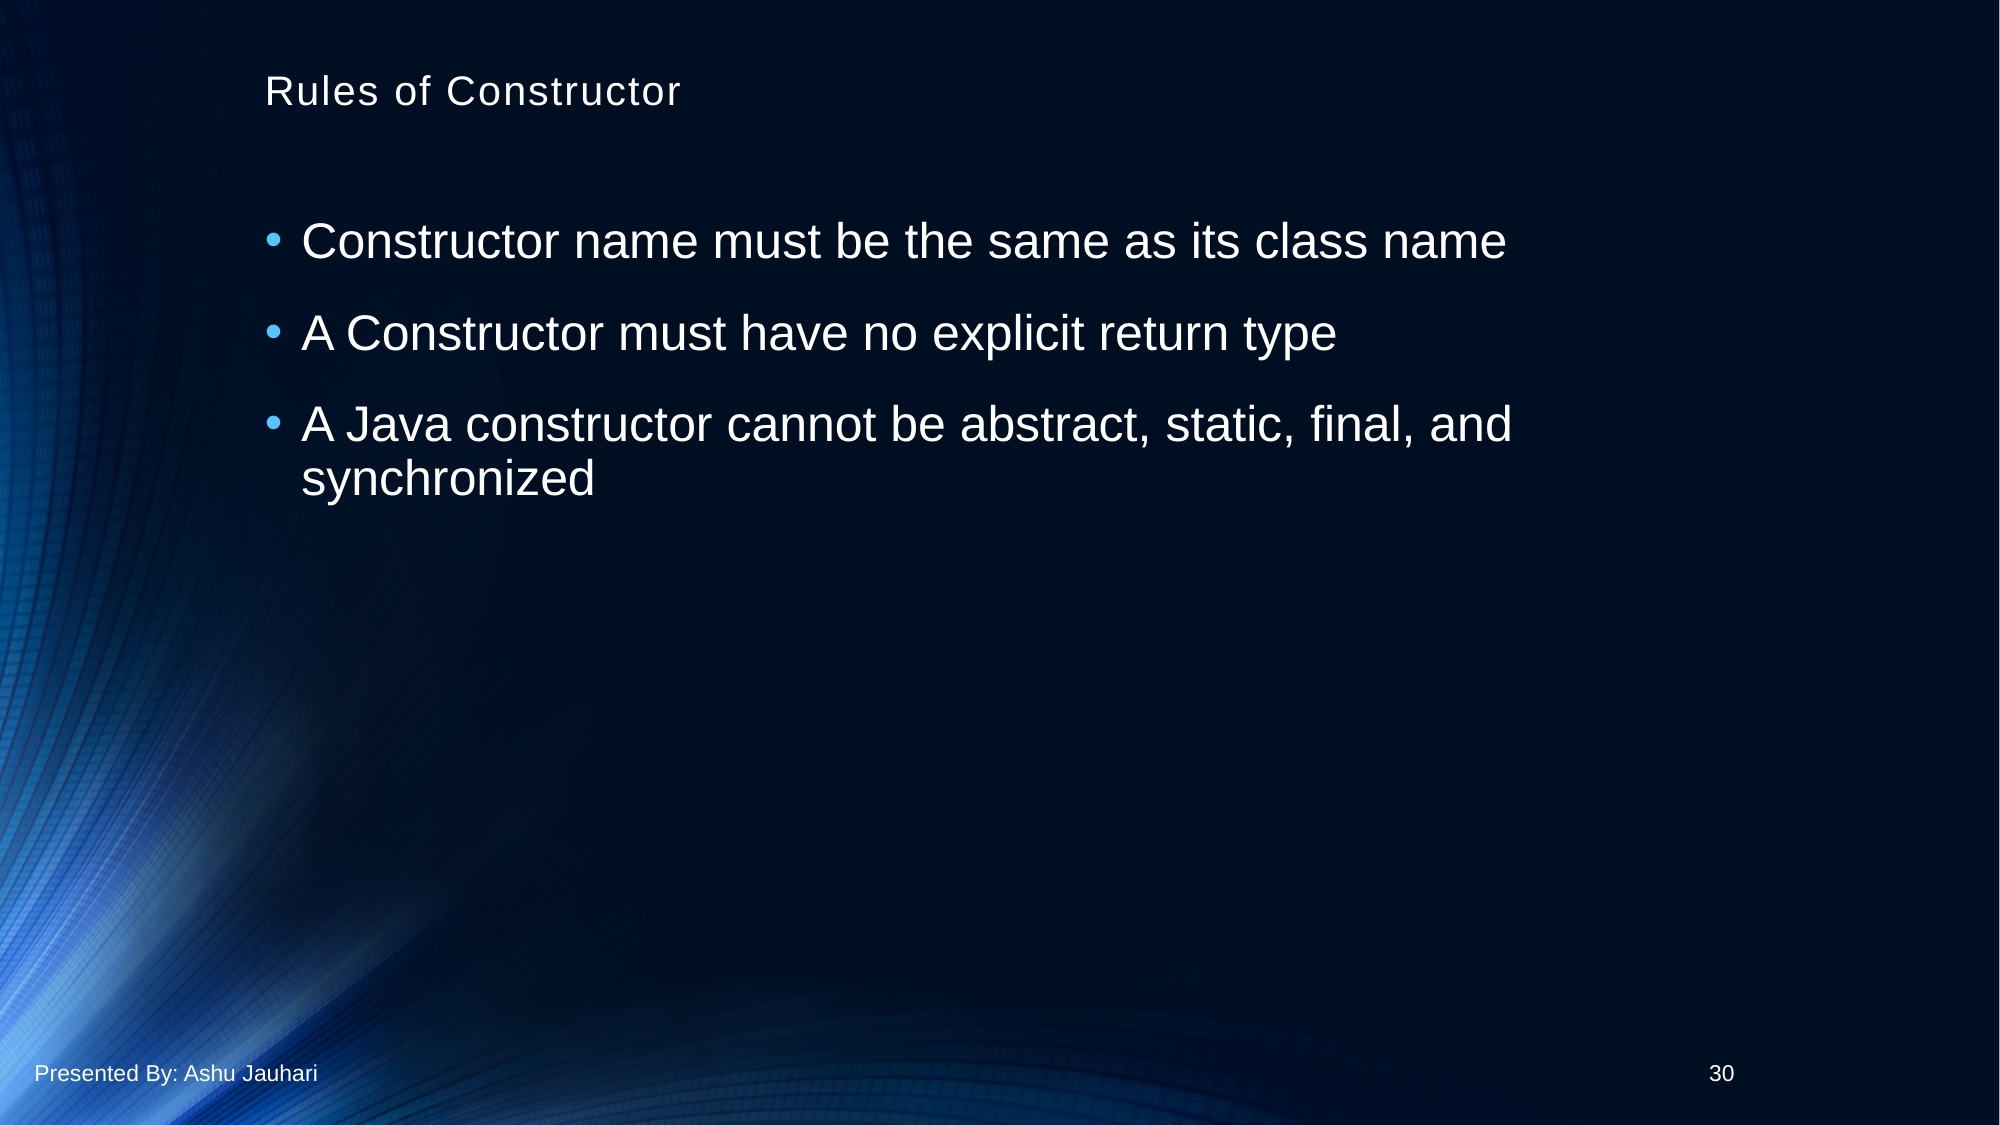

# Rules of Constructor
Constructor name must be the same as its class name
A Constructor must have no explicit return type
A Java constructor cannot be abstract, static, final, and synchronized

Presented By: Ashu Jauhari
30